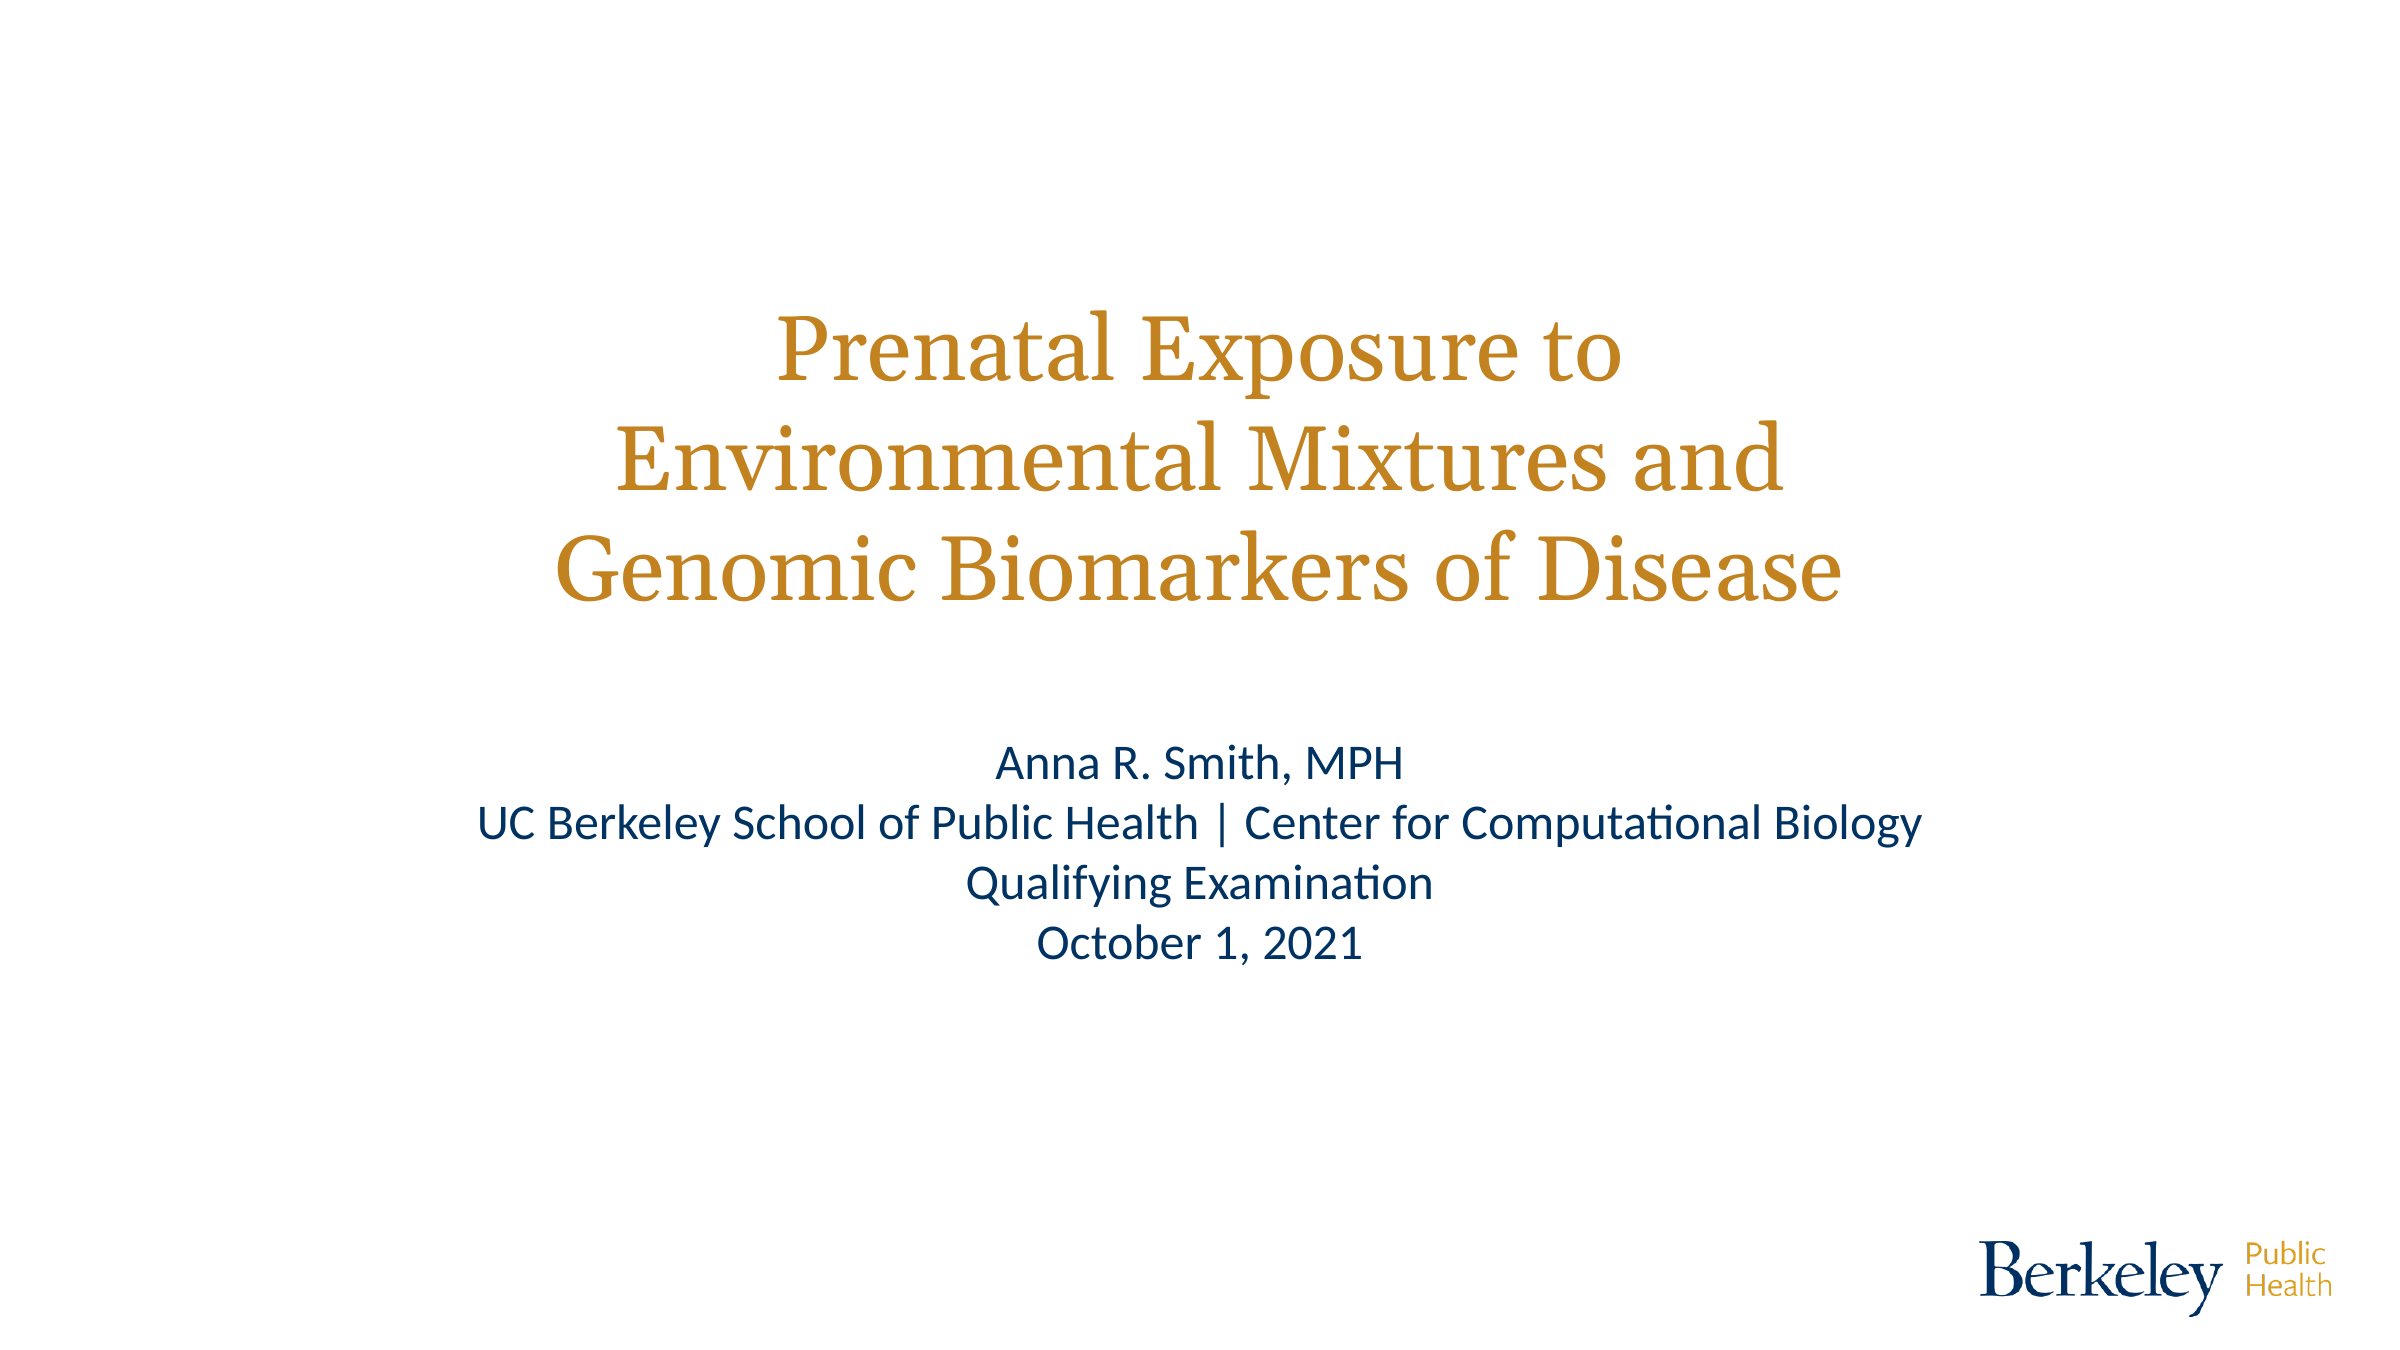

Prenatal Exposure to Environmental Mixtures and Genomic Biomarkers of Disease
Anna R. Smith, MPH
UC Berkeley School of Public Health | Center for Computational Biology
Qualifying Examination
October 1, 2021